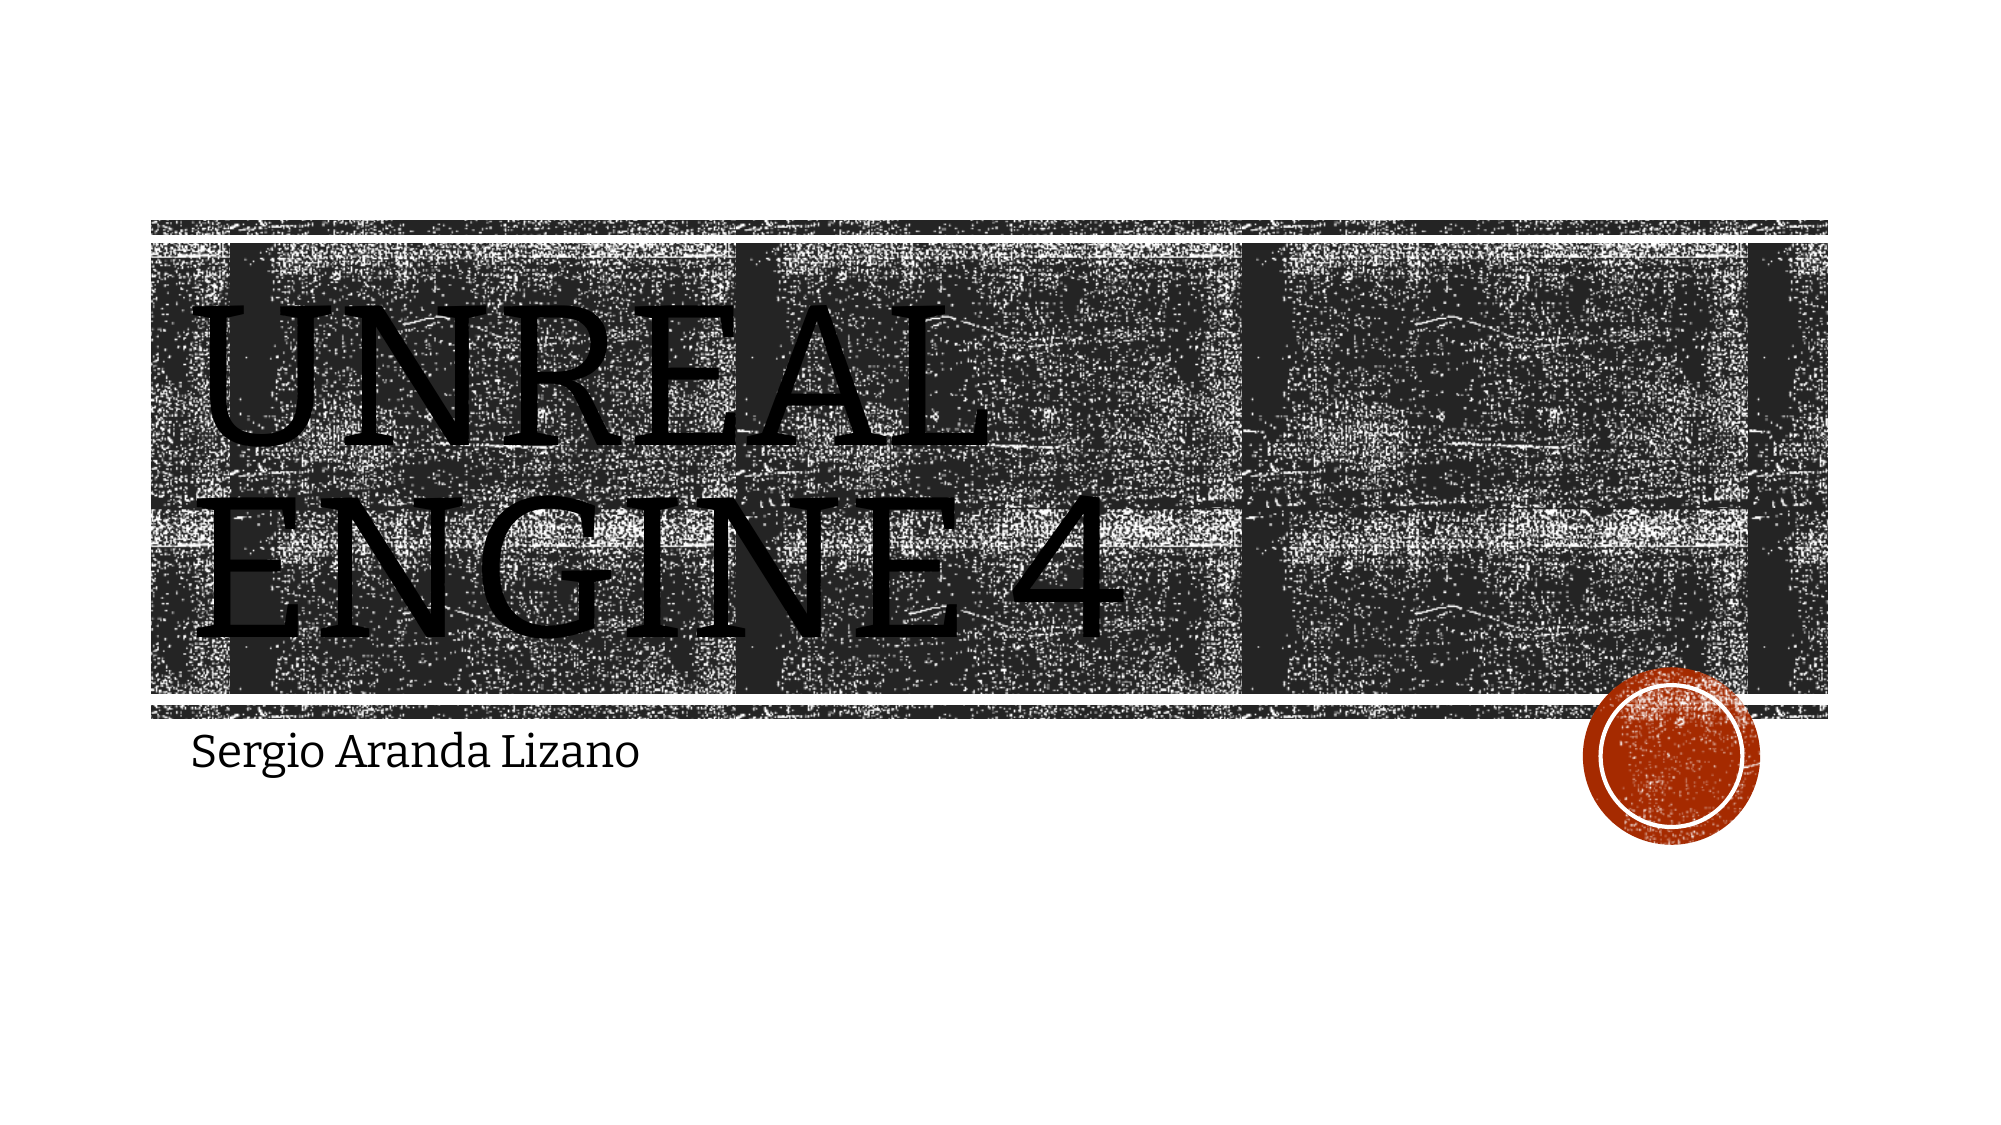

# UNREAL ENGINE 4
Sergio Aranda Lizano